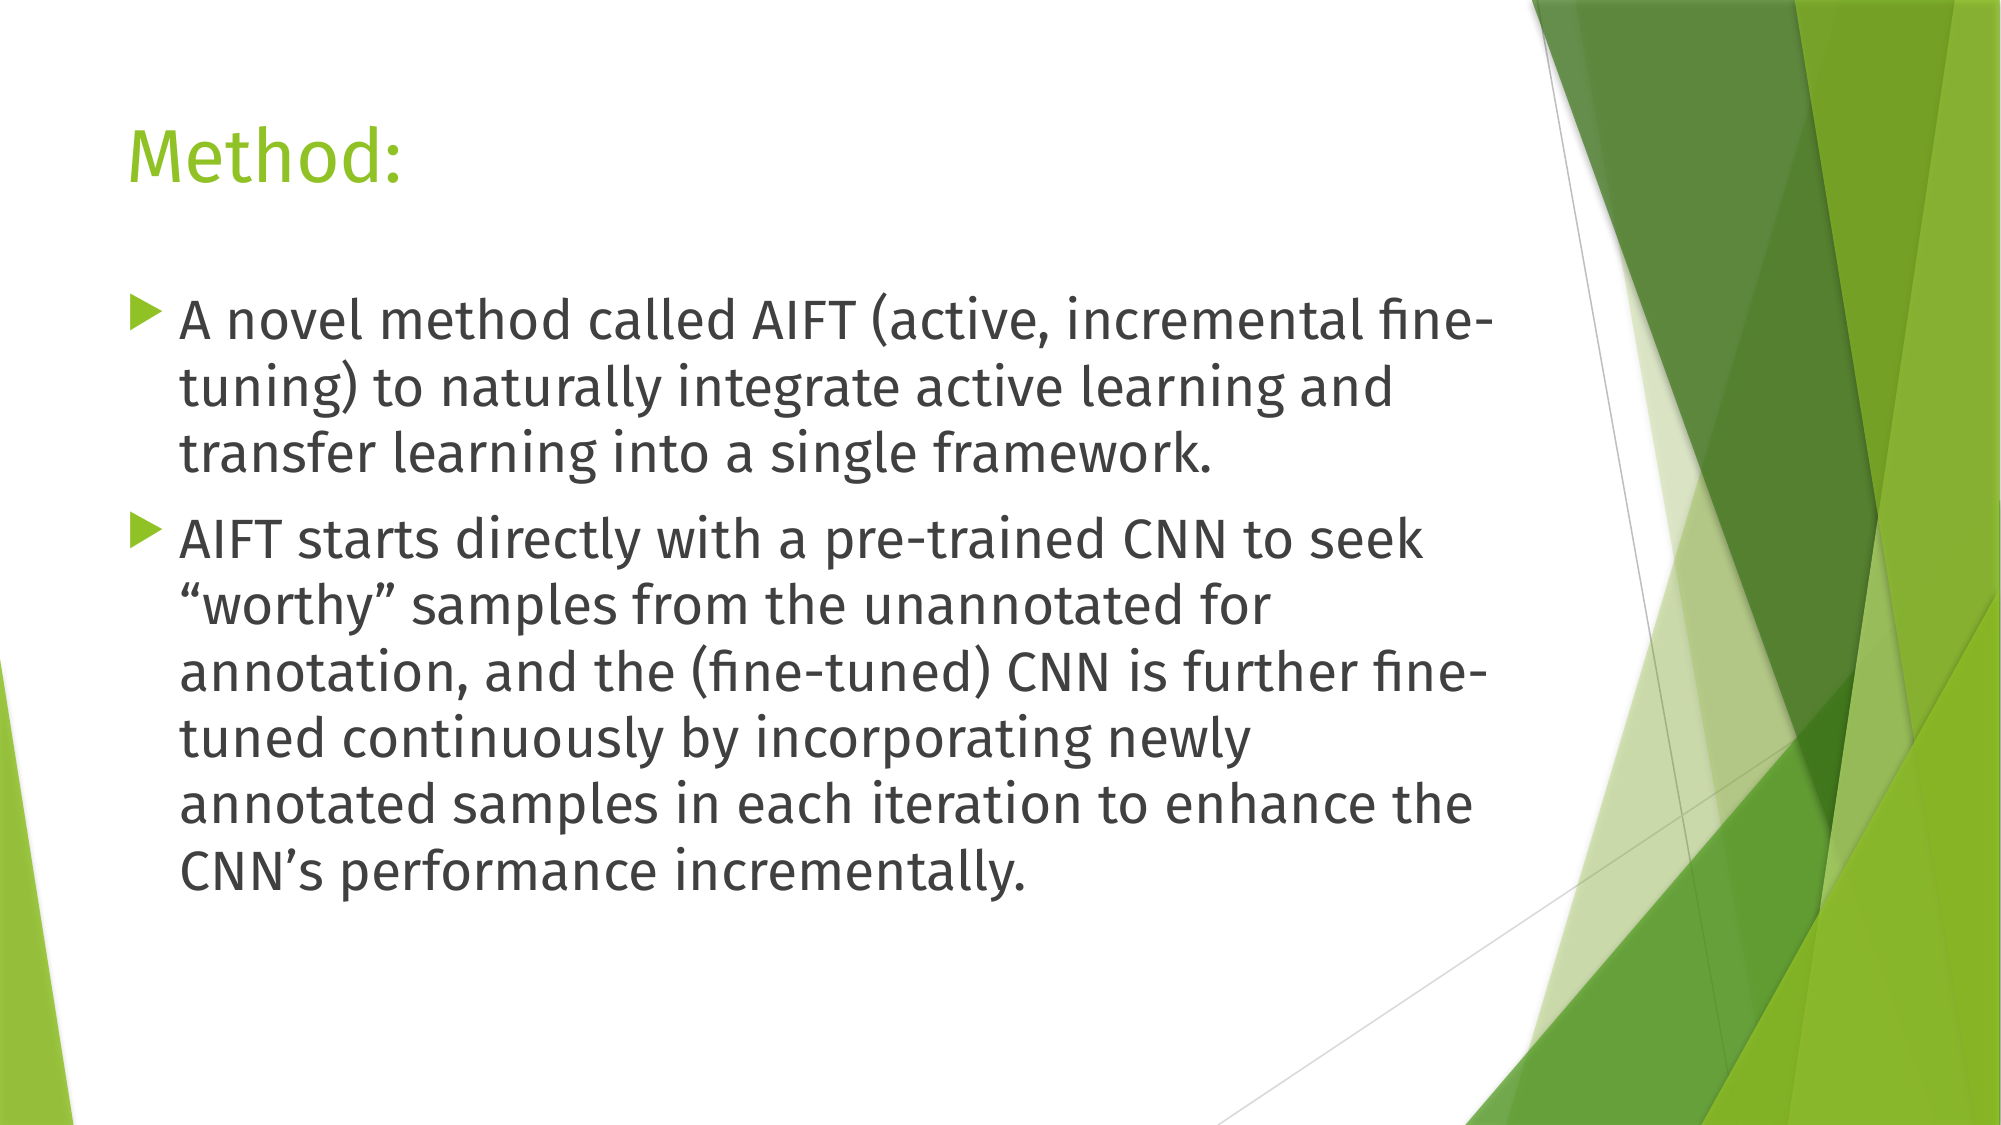

# Method:
A novel method called AIFT (active, incremental fine-tuning) to naturally integrate active learning and transfer learning into a single framework.
AIFT starts directly with a pre-trained CNN to seek “worthy” samples from the unannotated for annotation, and the (fine-tuned) CNN is further fine-tuned continuously by incorporating newly annotated samples in each iteration to enhance the CNN’s performance incrementally.